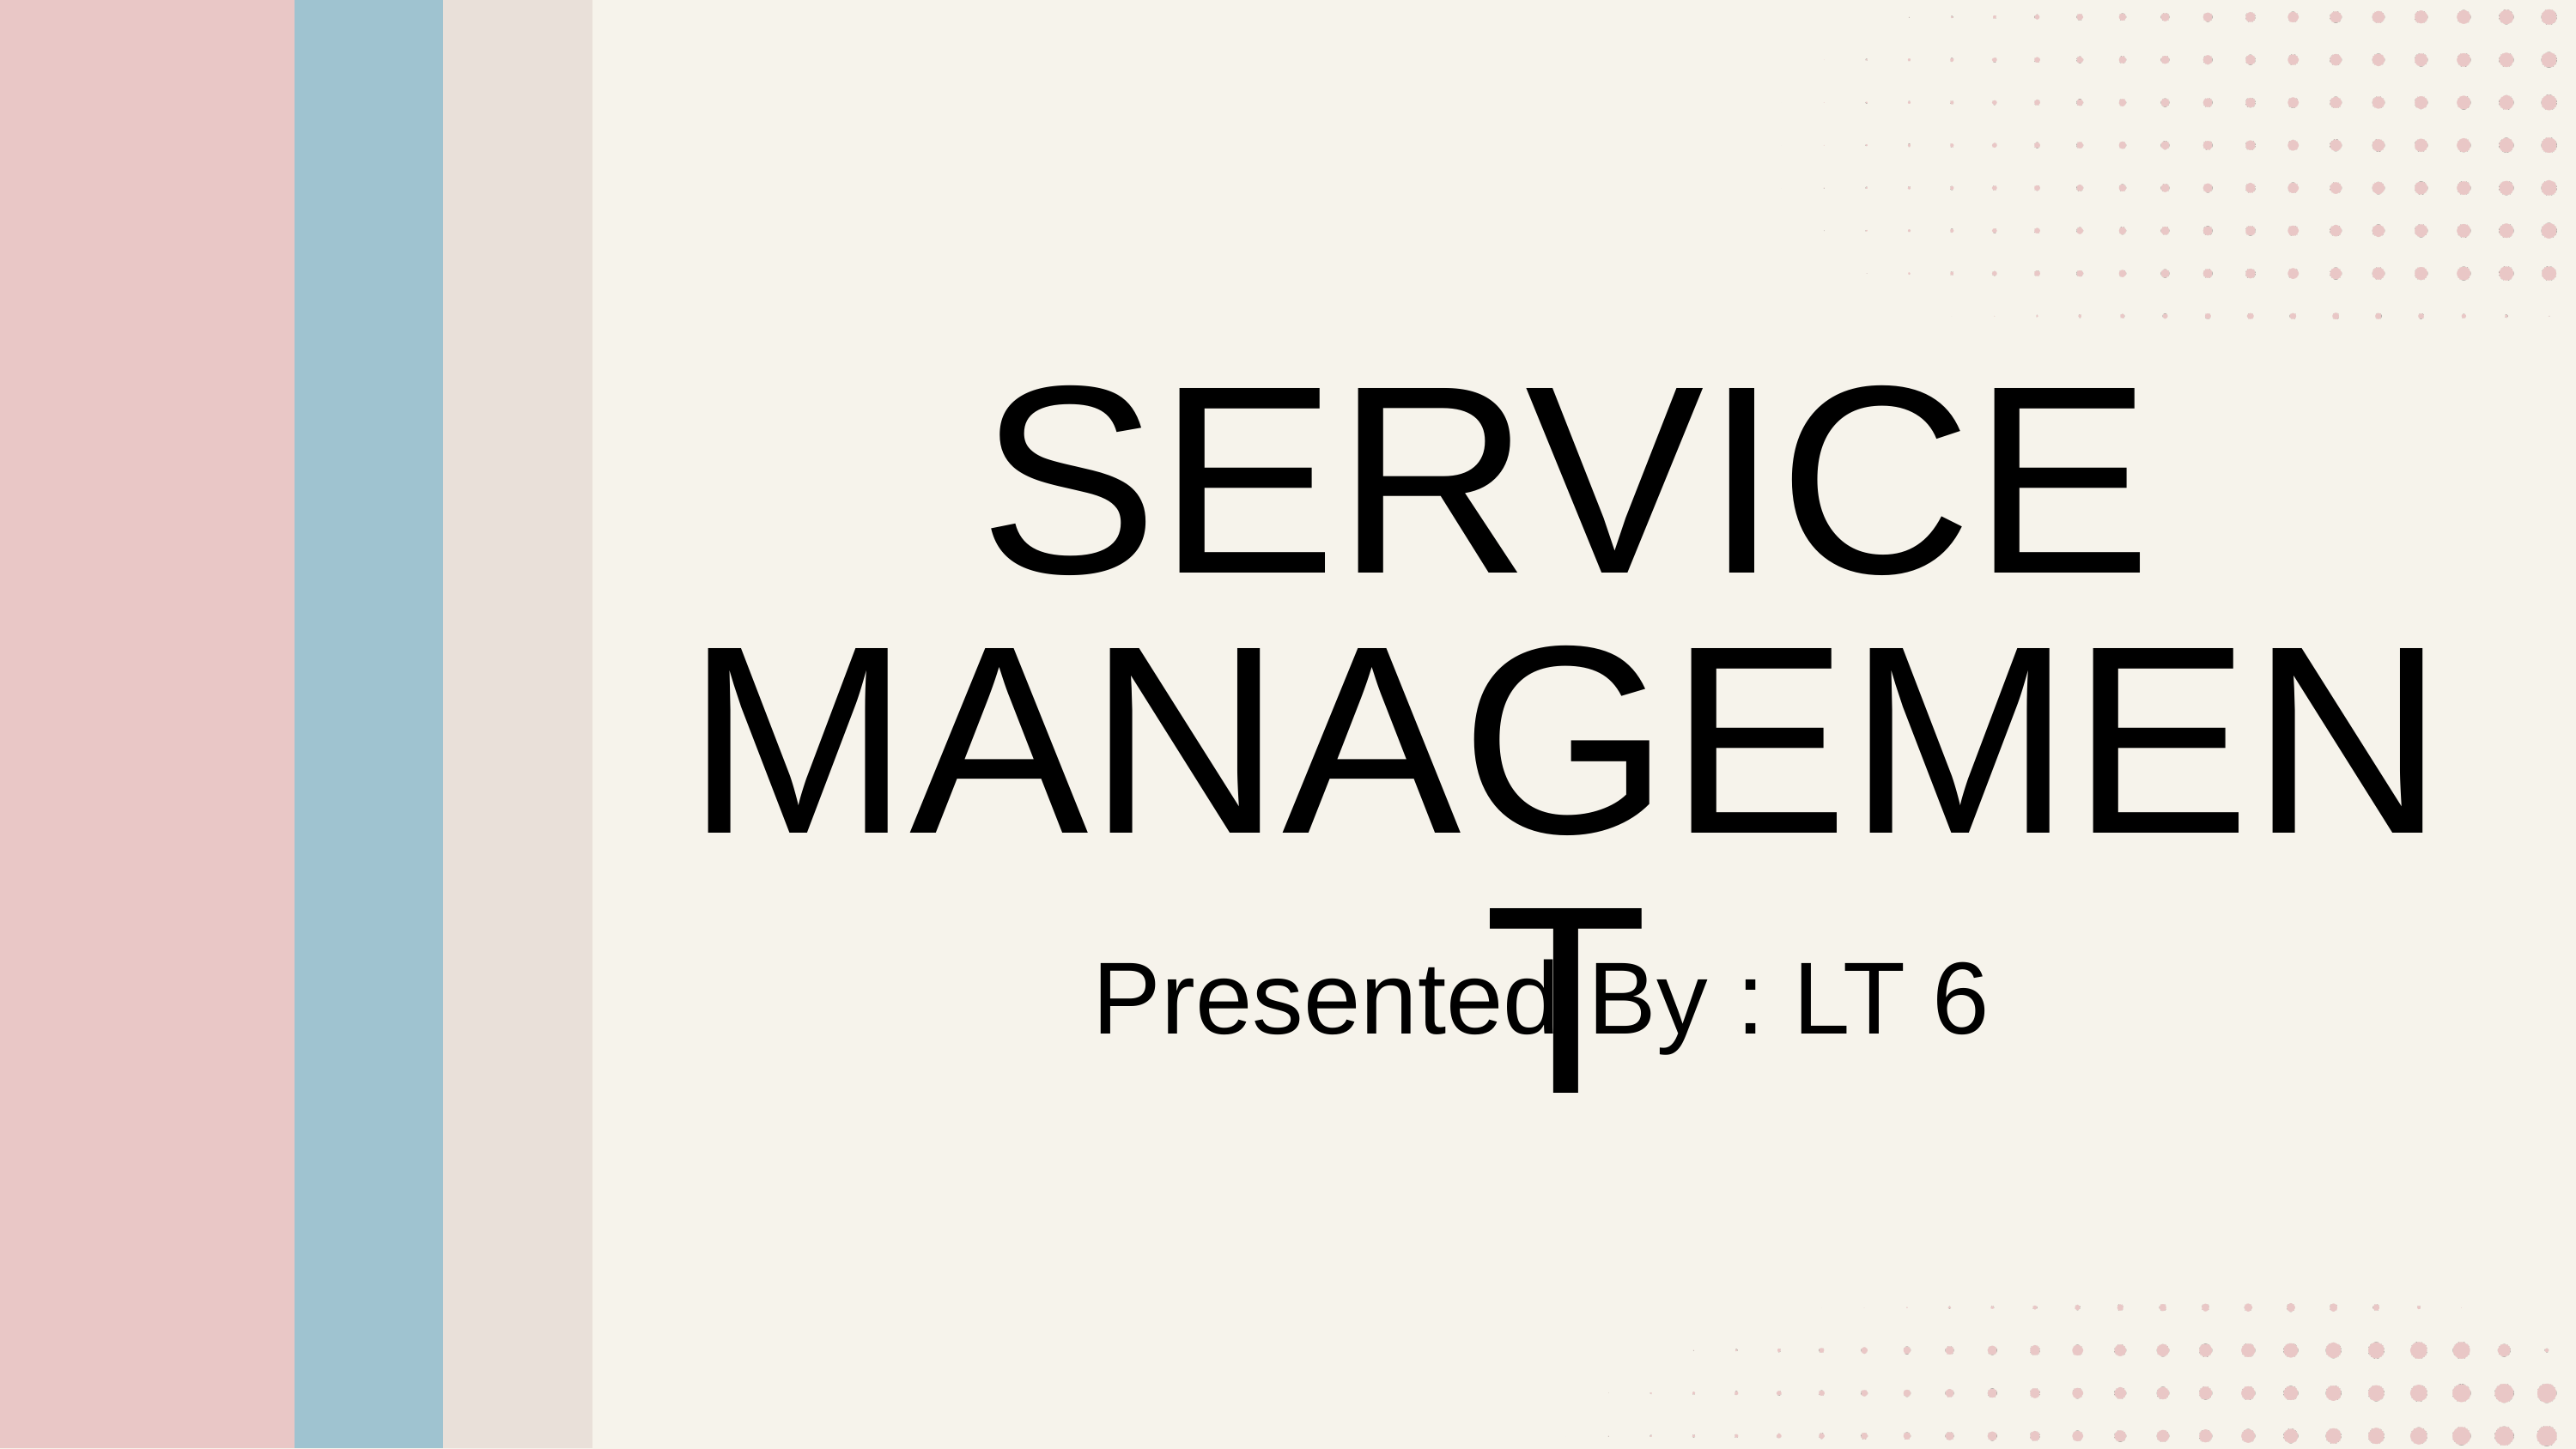

SERVICE
MANAGEMENT
Presented By : LT 6